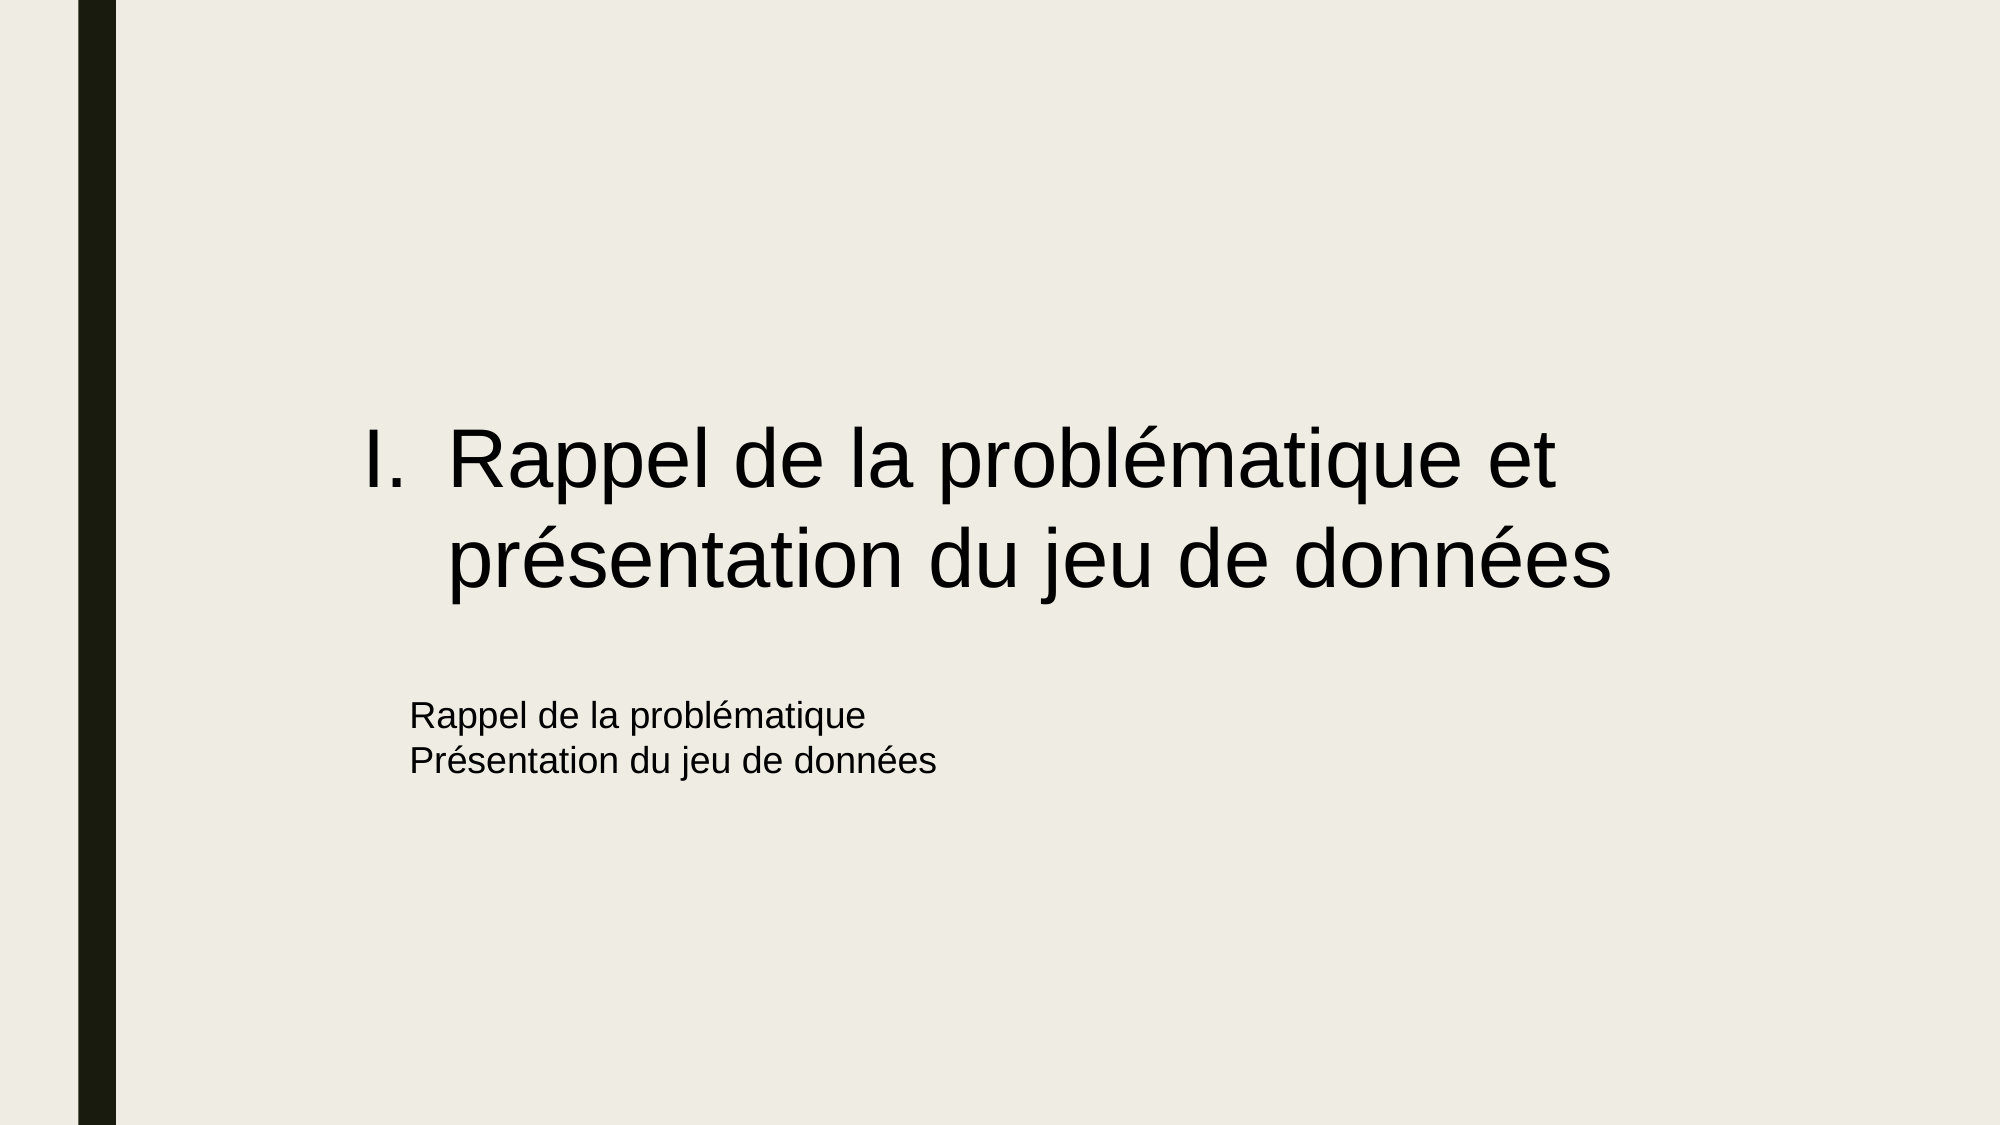

Rappel de la problématique et présentation du jeu de données
Rappel de la problématique
Présentation du jeu de données